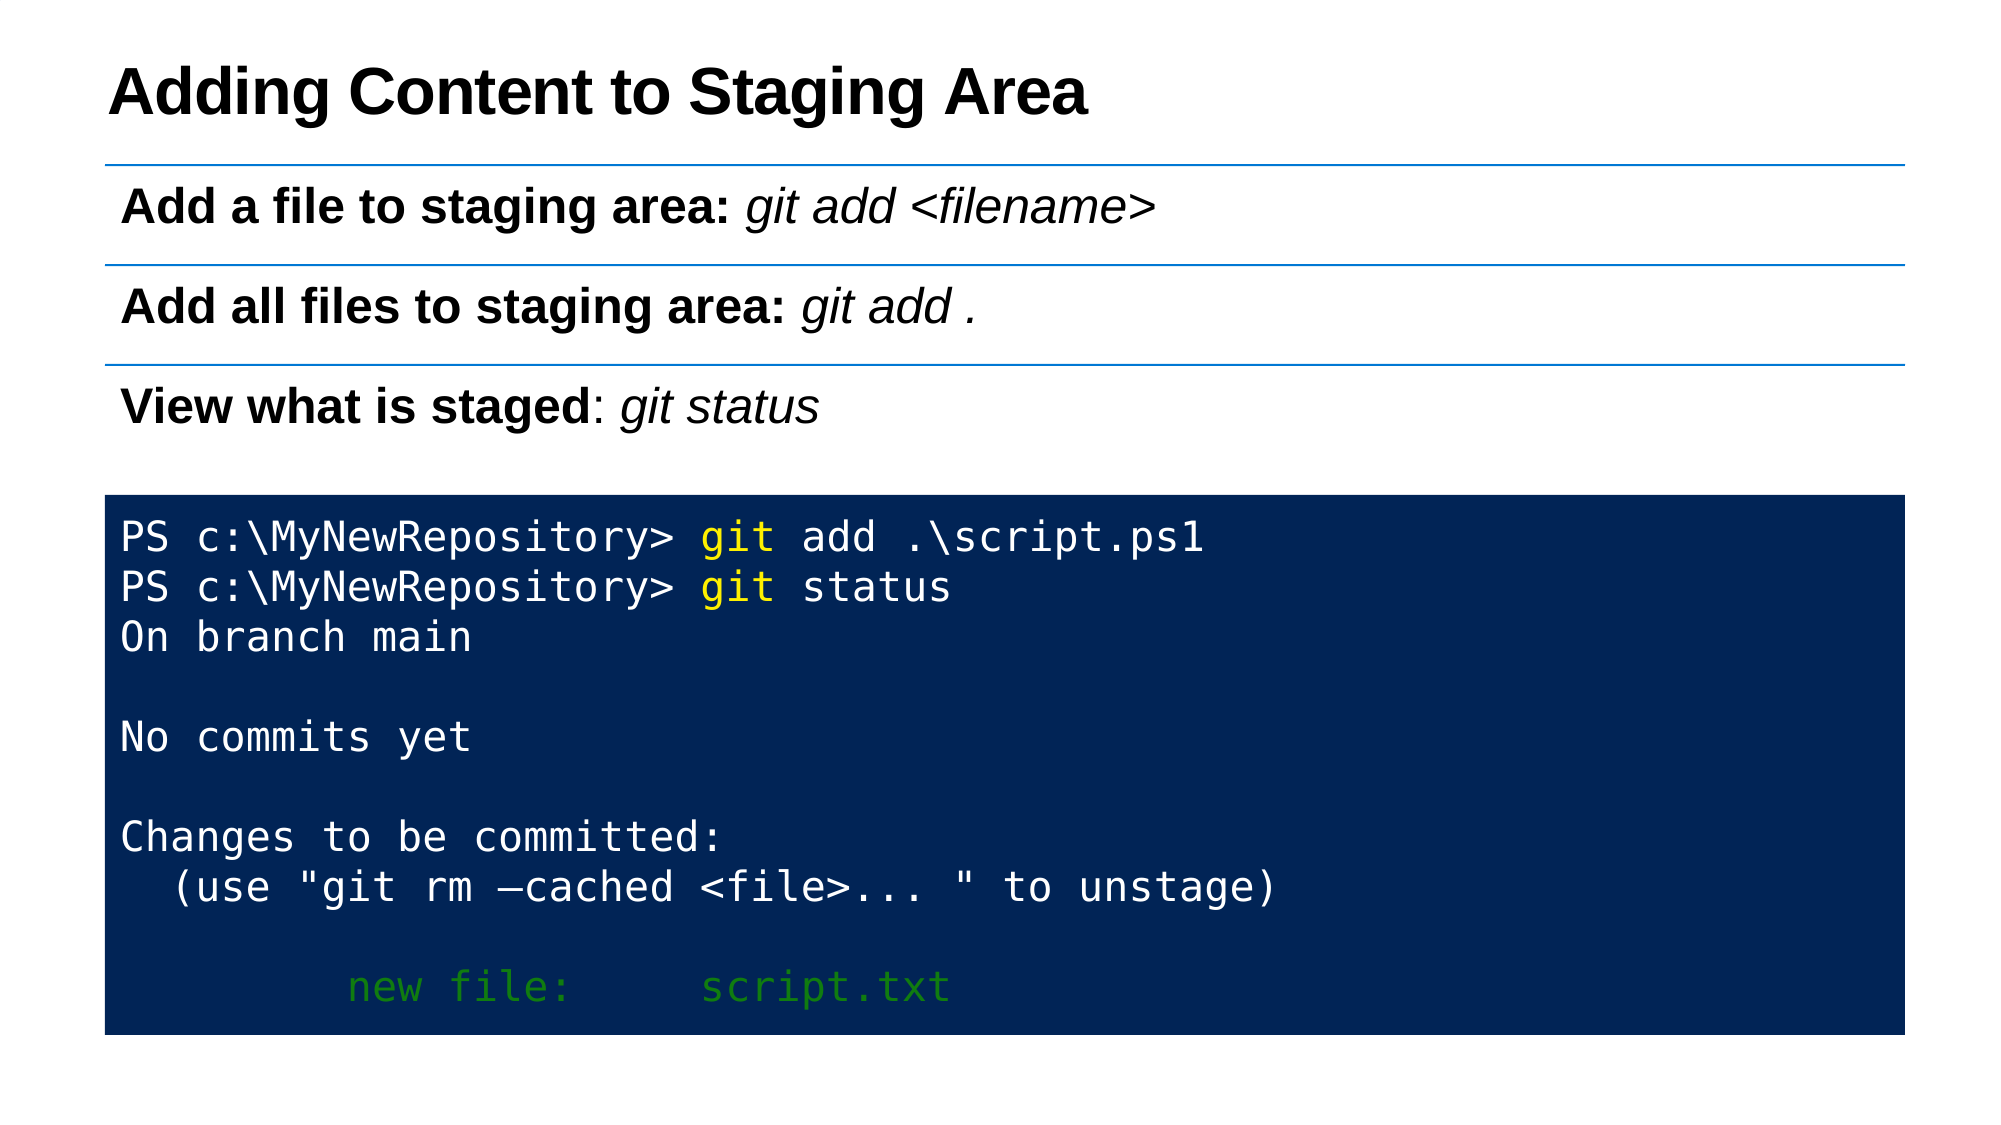

# Adding Content to Staging Area
Add a file to staging area: git add <filename>
Add all files to staging area: git add .
View what is staged: git status
PS c:\MyNewRepository> git add .\script.ps1
PS c:\MyNewRepository> git status
On branch main

No commits yet

Changes to be committed:
  (use "git rm –cached <file>... " to unstage)

         new file:     script.txt